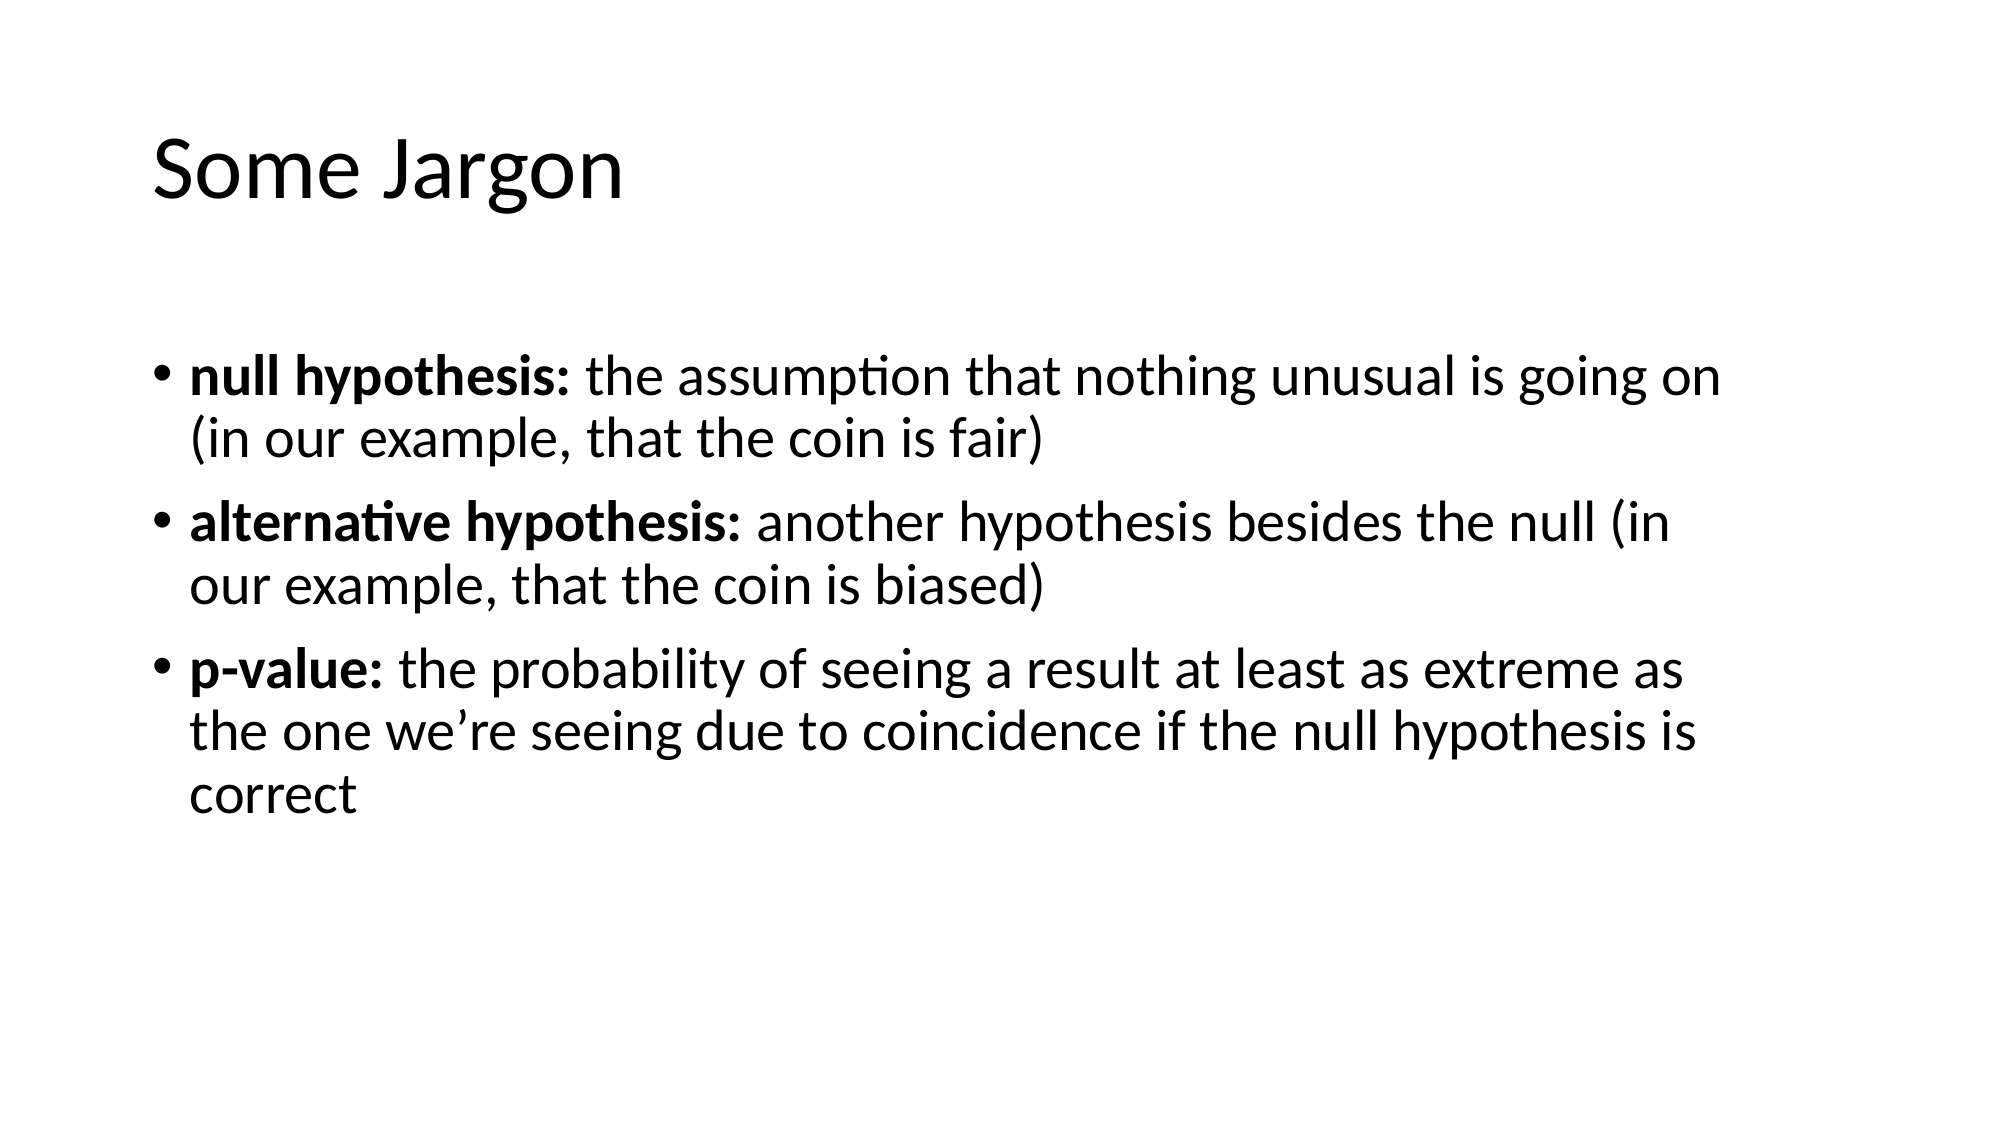

# Some Jargon
null hypothesis: the assumption that nothing unusual is going on (in our example, that the coin is fair)
alternative hypothesis: another hypothesis besides the null (in our example, that the coin is biased)
p-value: the probability of seeing a result at least as extreme as the one we’re seeing due to coincidence if the null hypothesis is correct